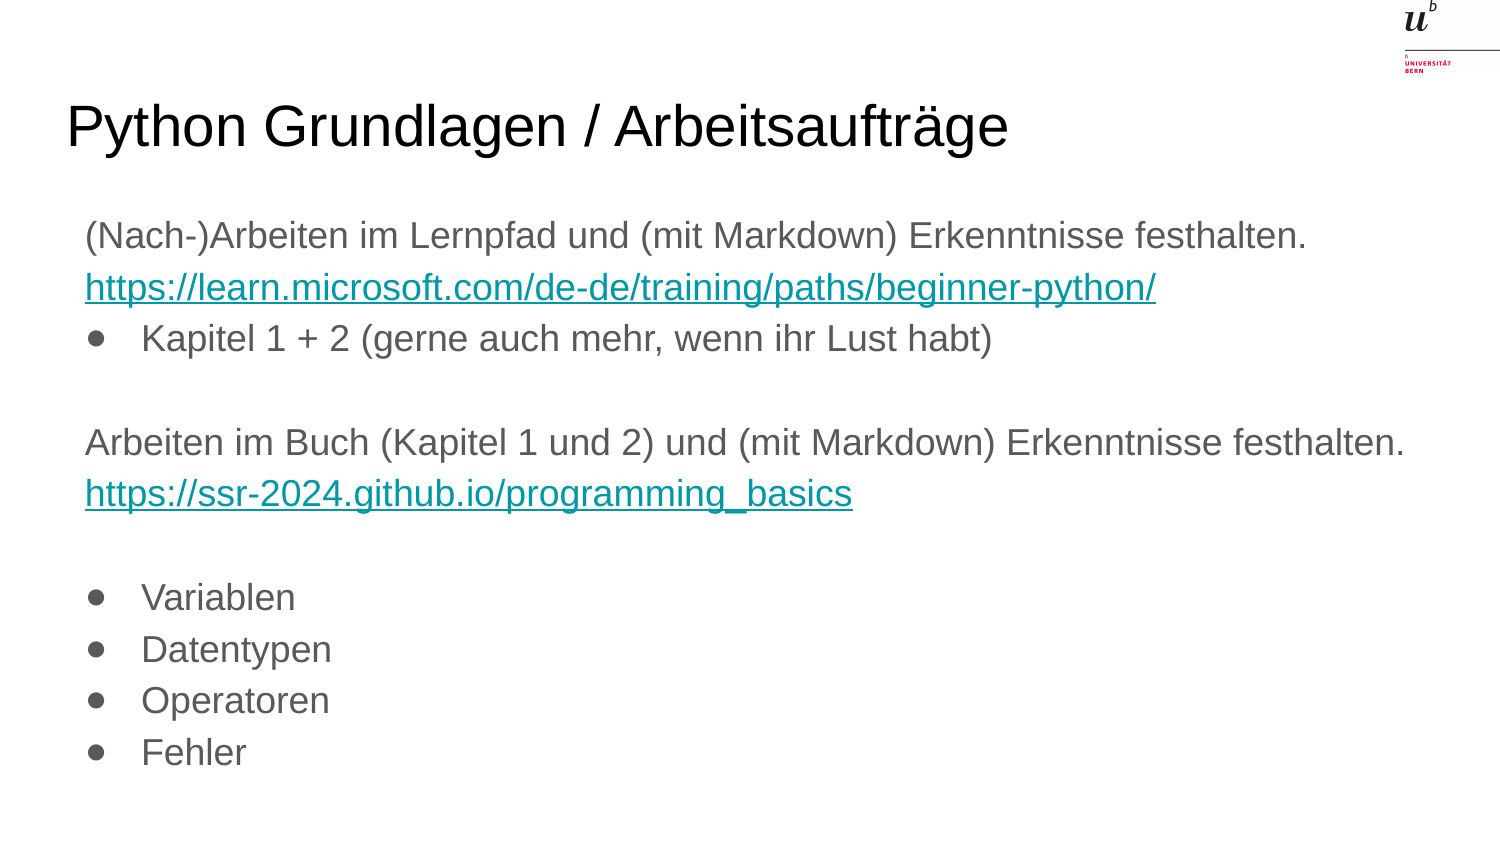

# Python Grundlagen / Arbeitsaufträge
(Nach-)Arbeiten im Lernpfad und (mit Markdown) Erkenntnisse festhalten.
https://learn.microsoft.com/de-de/training/paths/beginner-python/
Kapitel 1 + 2 (gerne auch mehr, wenn ihr Lust habt)

Arbeiten im Buch (Kapitel 1 und 2) und (mit Markdown) Erkenntnisse festhalten.
https://ssr-2024.github.io/programming_basics

Variablen
Datentypen
Operatoren
Fehler